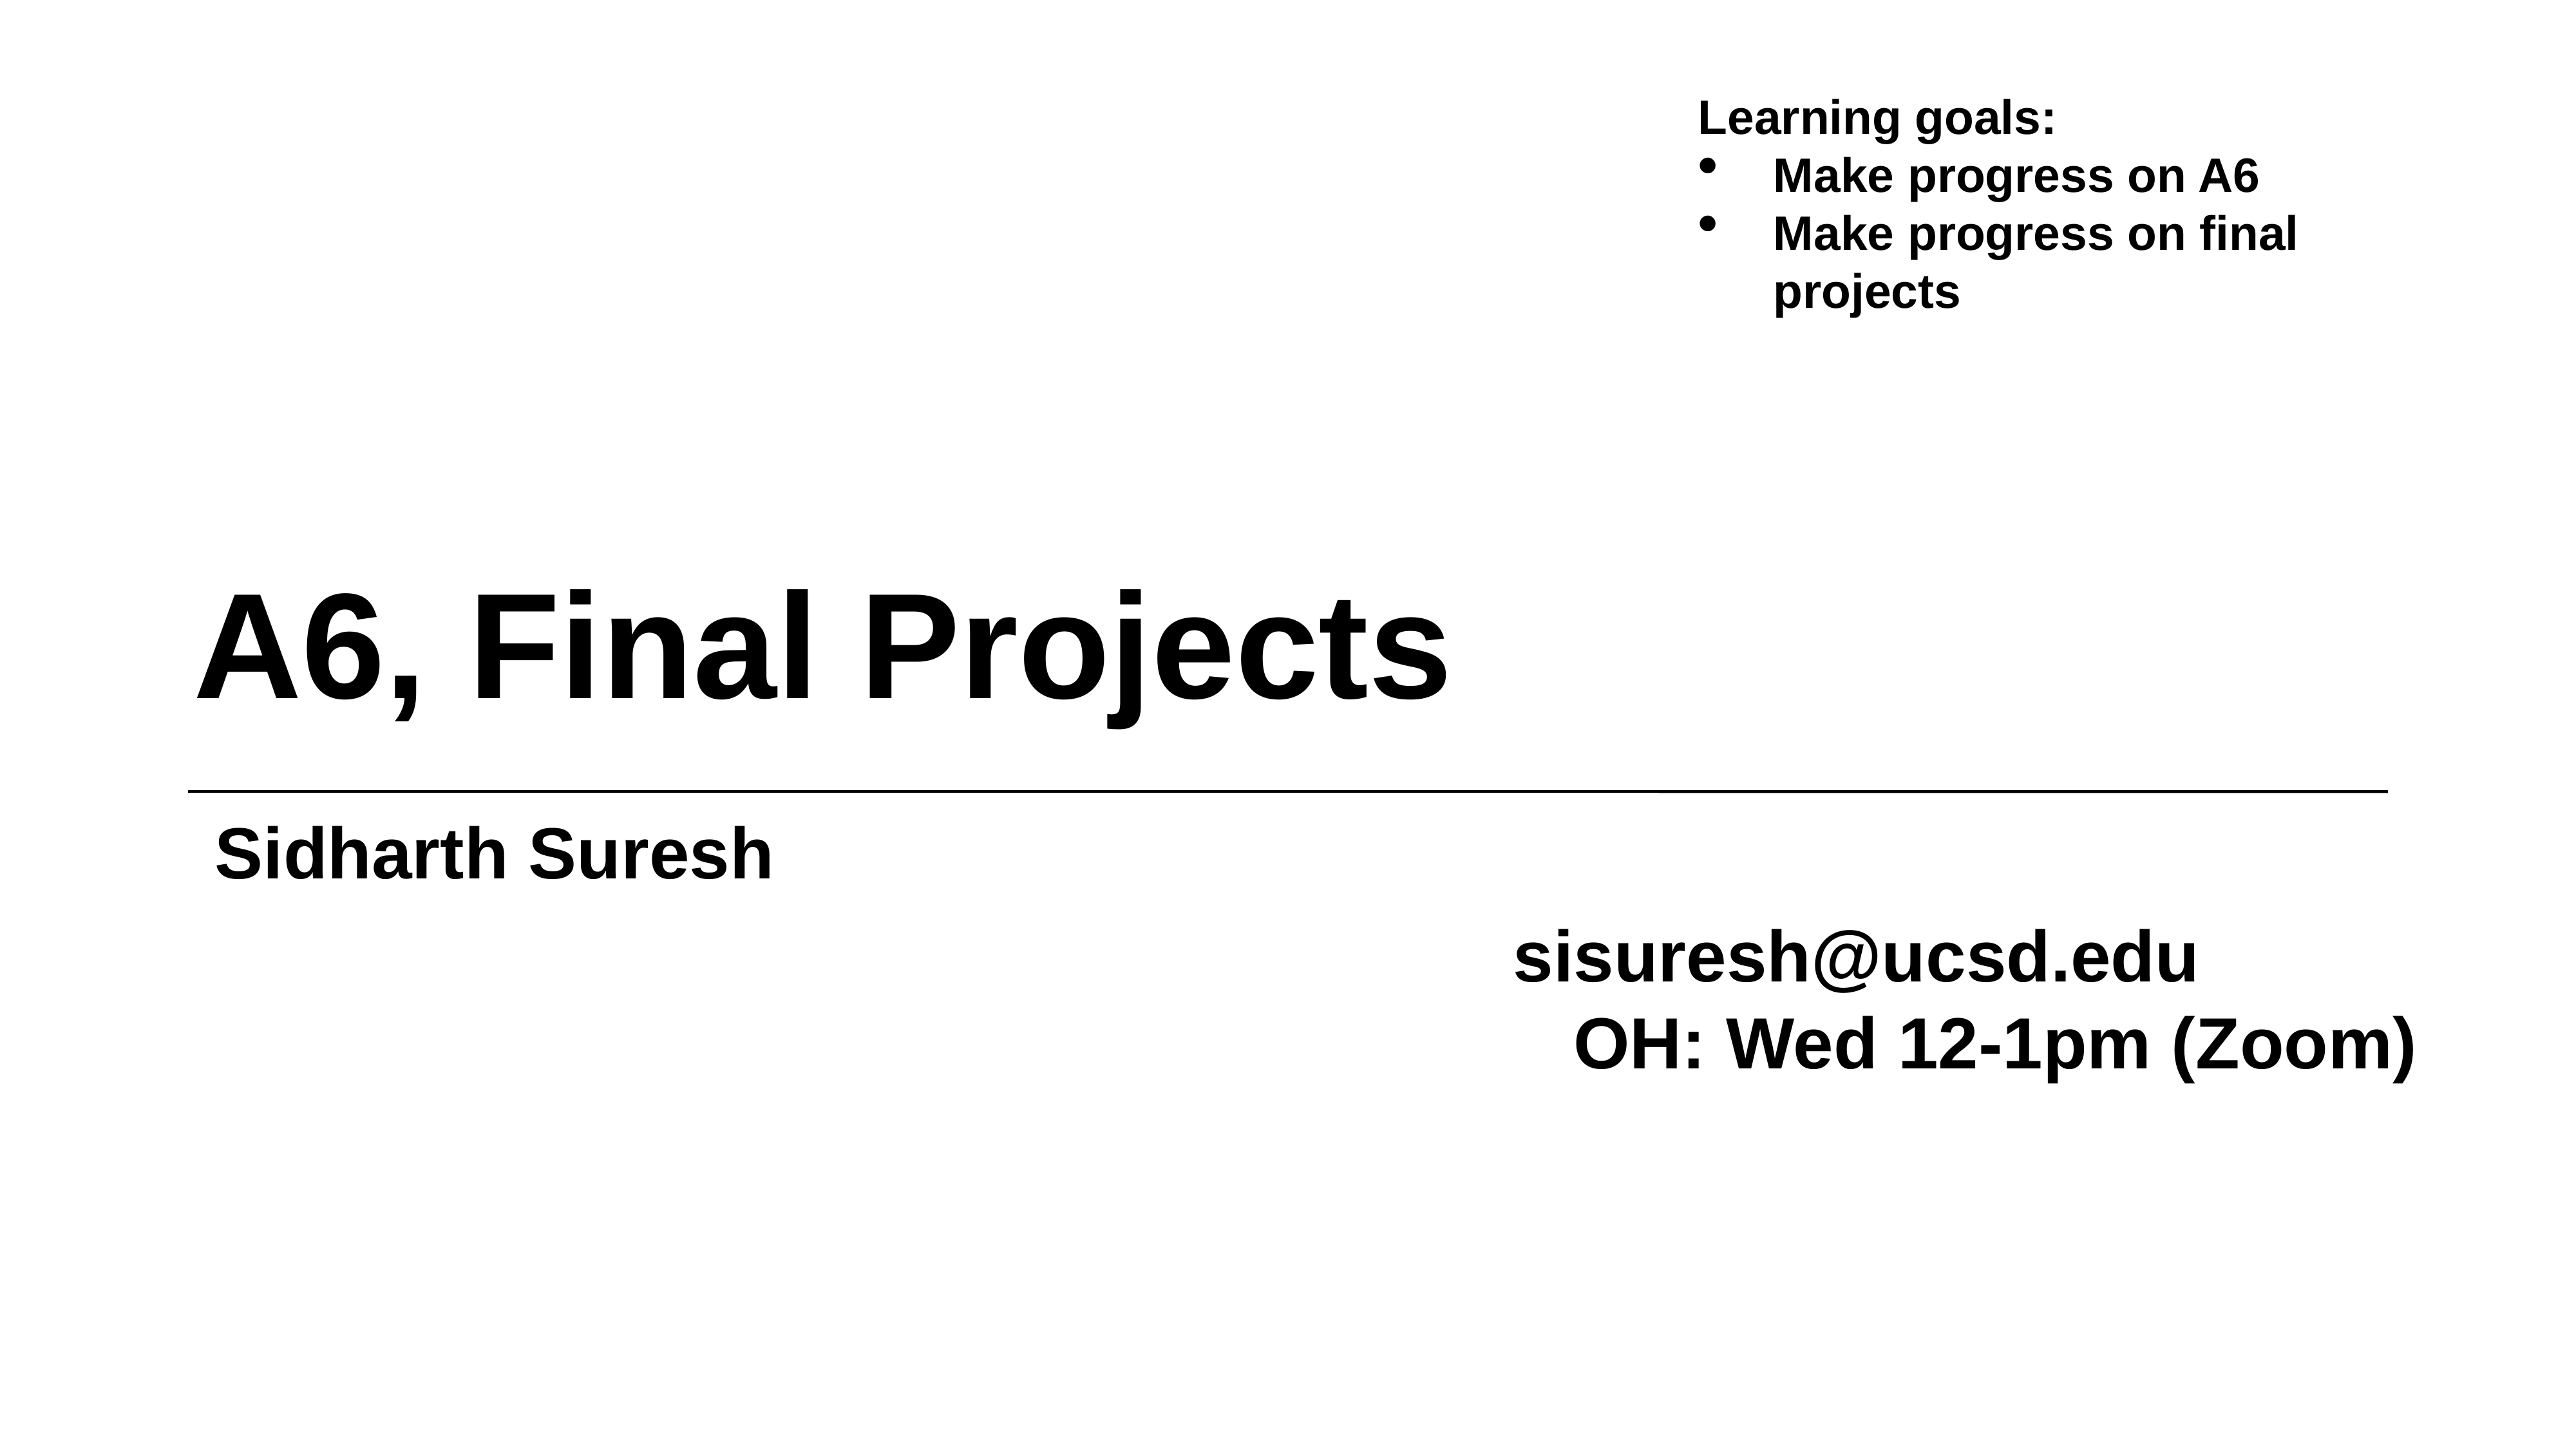

Learning goals:
Make progress on A6
Make progress on final projects
# A6, Final Projects
Sidharth Suresh

sisuresh@ucsd.edu               OH: Wed 12-1pm (Zoom)